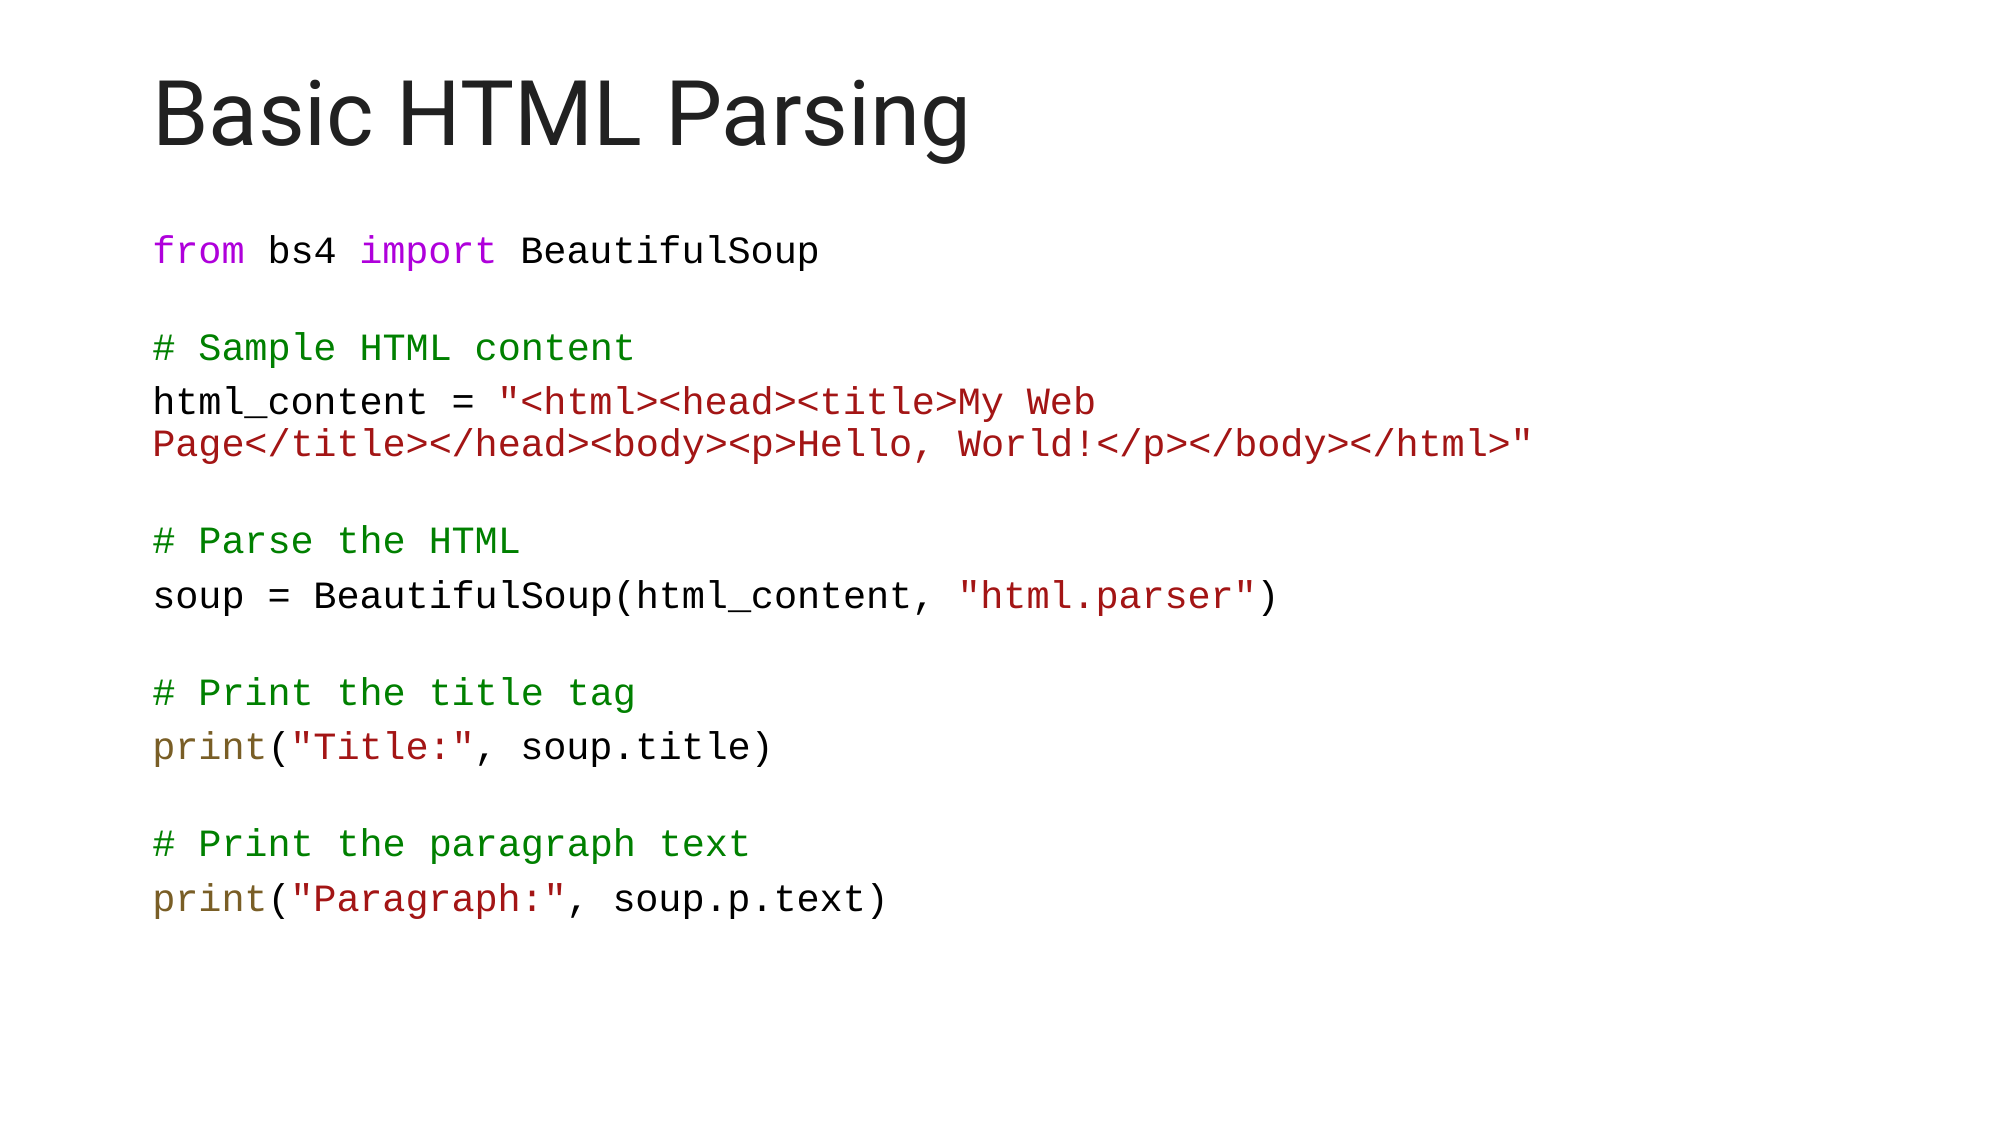

# Basic HTML Parsing
from bs4 import BeautifulSoup
# Sample HTML content
html_content = "<html><head><title>My Web Page</title></head><body><p>Hello, World!</p></body></html>"
# Parse the HTML
soup = BeautifulSoup(html_content, "html.parser")
# Print the title tag
print("Title:", soup.title)
# Print the paragraph text
print("Paragraph:", soup.p.text)